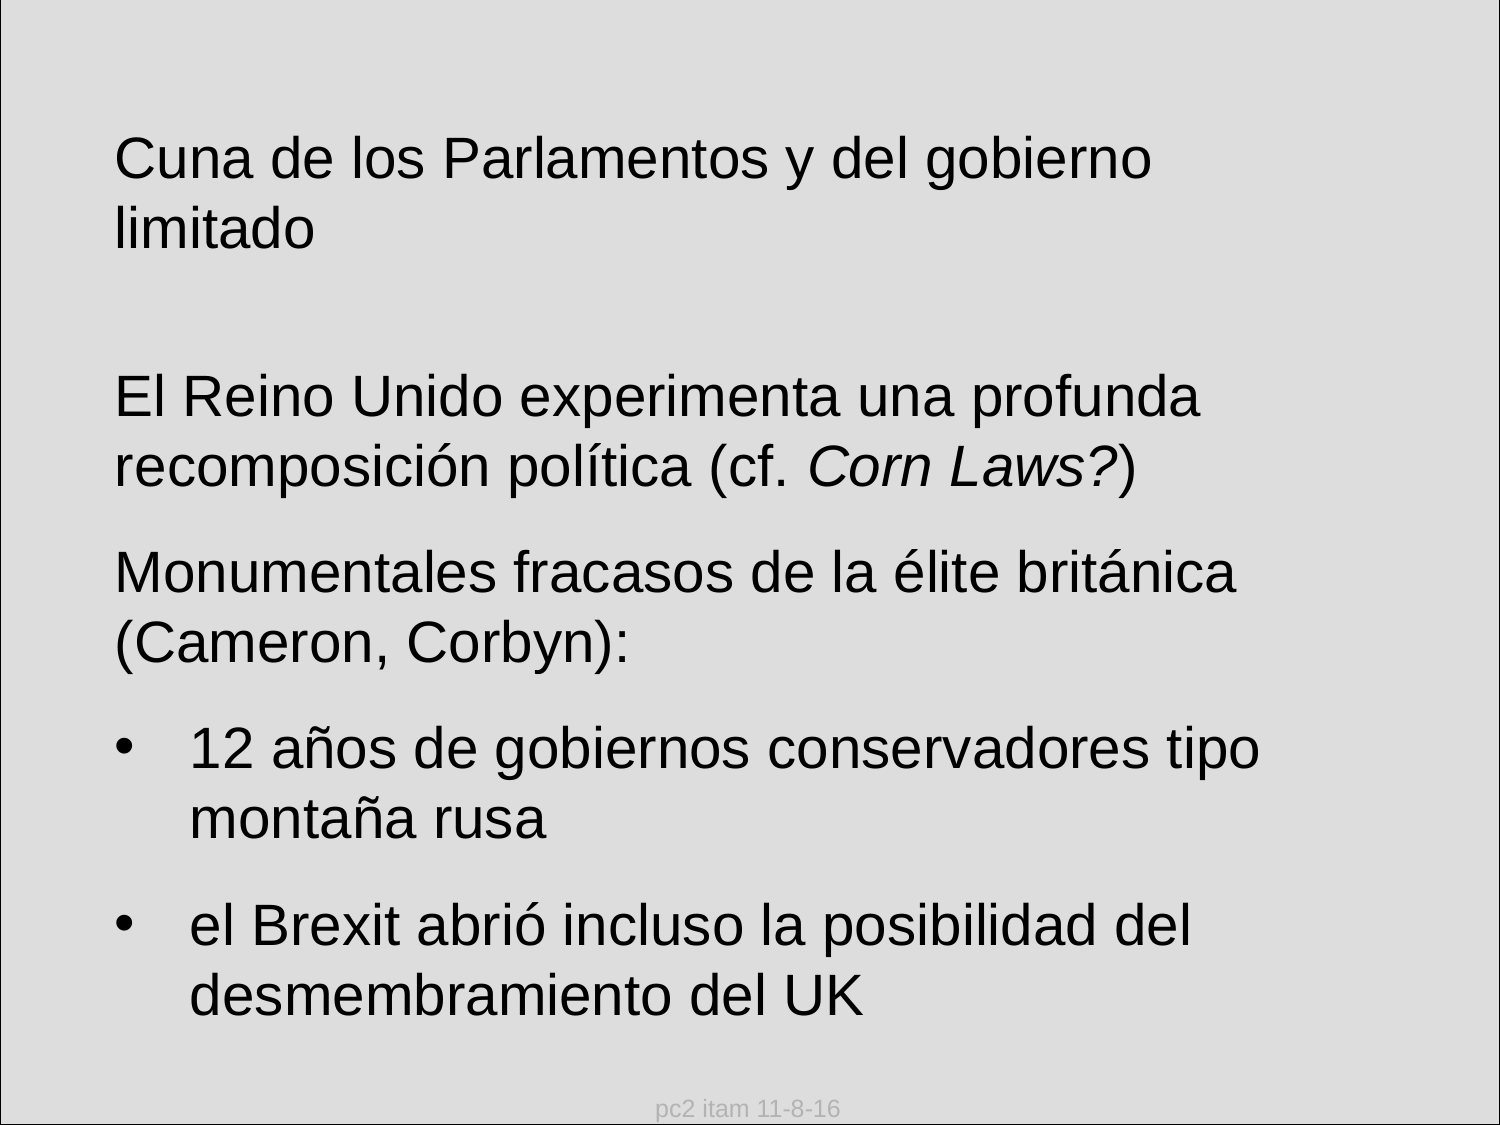

Cuna de los Parlamentos y del gobierno limitado
El Reino Unido experimenta una profunda recomposición política (cf. Corn Laws?)
Monumentales fracasos de la élite británica (Cameron, Corbyn):
12 años de gobiernos conservadores tipo montaña rusa
el Brexit abrió incluso la posibilidad del desmembramiento del UK